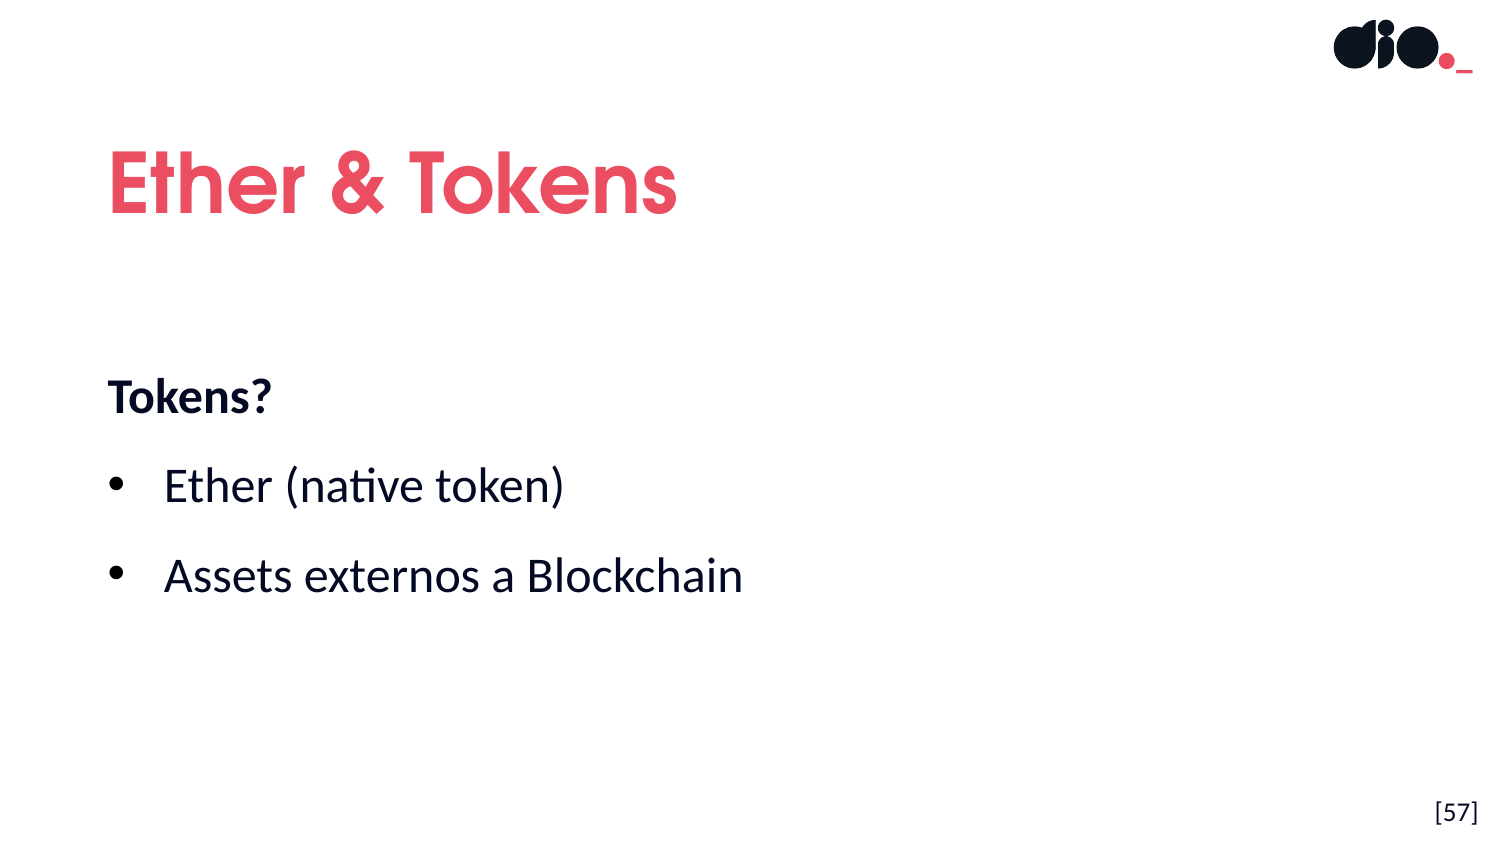

Ether & Tokens
Tokens?
Ether (native token)
Assets externos a Blockchain
[57]